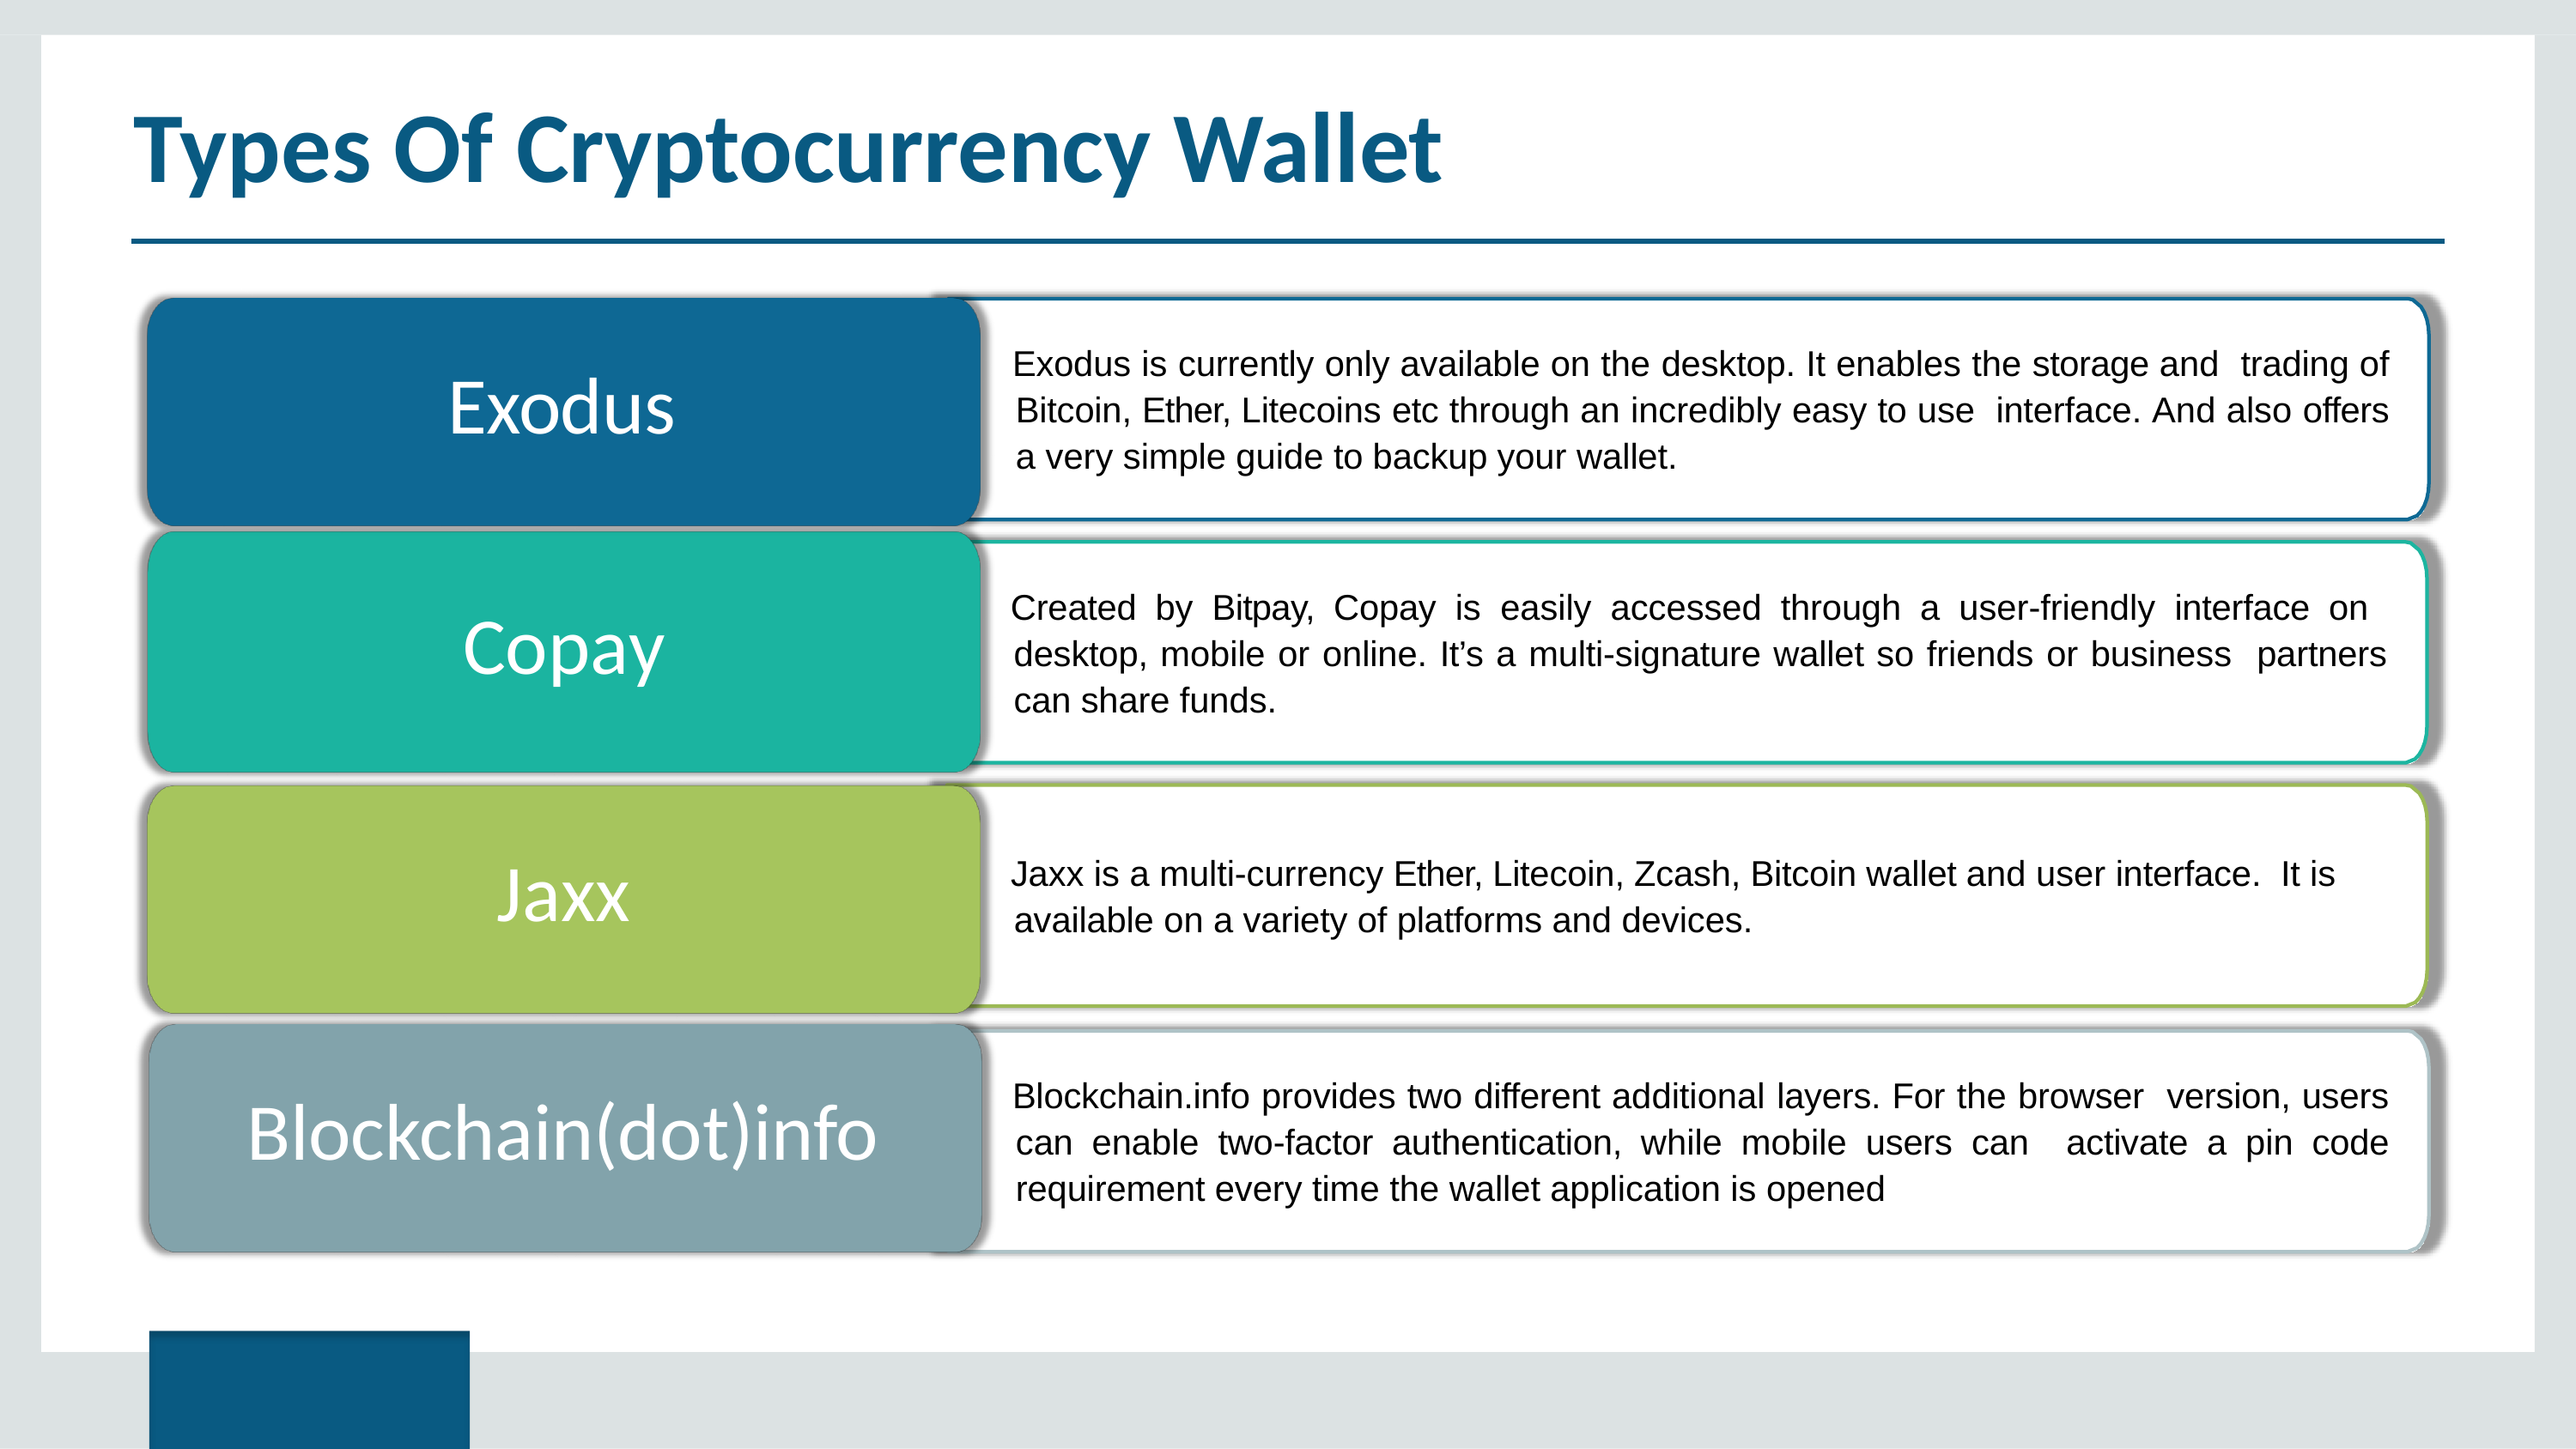

# Types Of Cryptocurrency Wallet

Exodus is currently only available on the desktop. It enables the storage and  trading of Bitcoin, Ether, Litecoins etc through an incredibly easy to use  interface. And also offers a very simple guide to backup your wallet.
Exodus

Created by Bitpay, Copay is easily accessed through a user-friendly interface on  desktop, mobile or online. It’s a multi-signature wallet so friends or business  partners can share funds.
Copay

Jaxx
Jaxx is a multi-currency Ether, Litecoin, Zcash, Bitcoin wallet and user interface.  It is available on a variety of platforms and devices.

Blockchain.info provides two different additional layers. For the browser  version, users can enable two-factor authentication, while mobile users can  activate a pin code requirement every time the wallet application is opened
Blockchain(dot)info